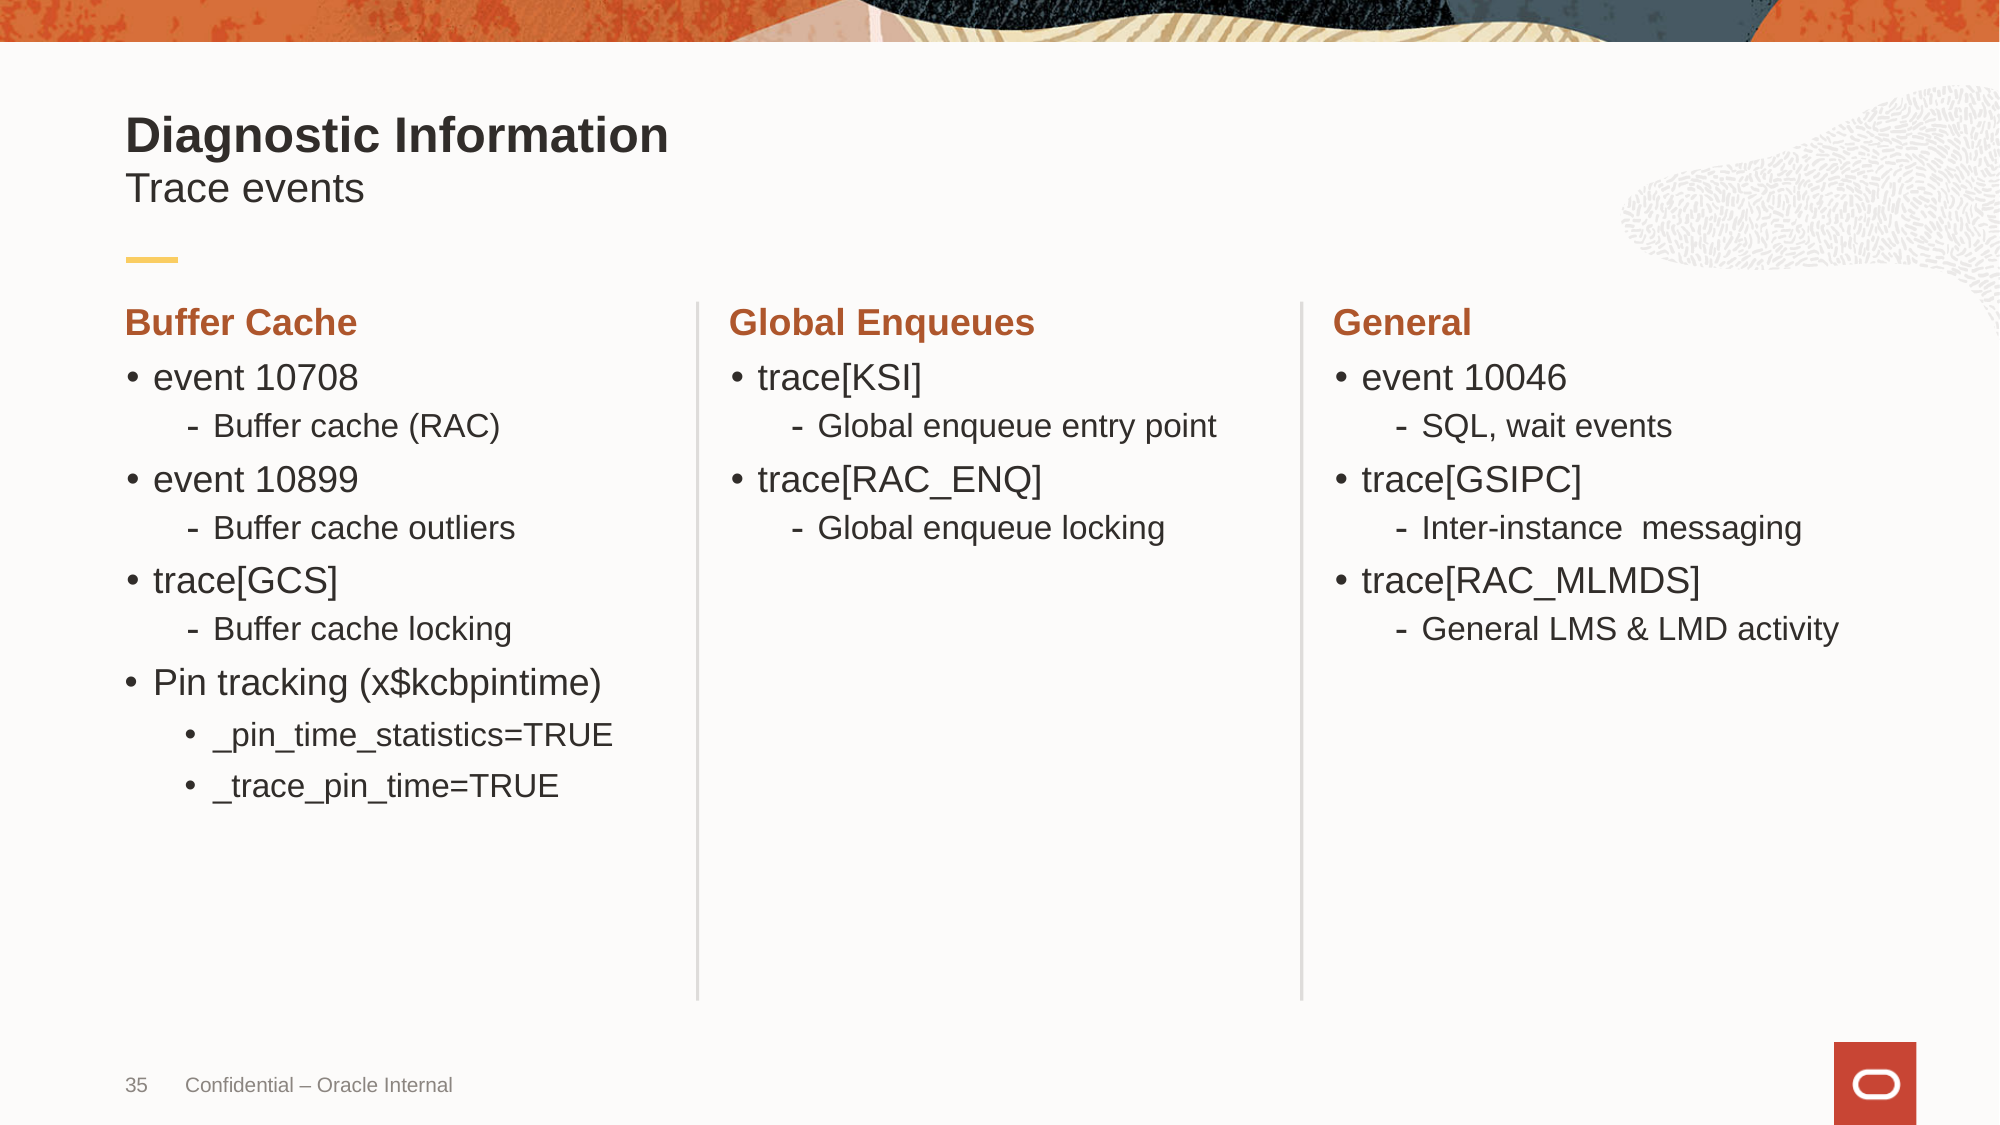

# Diagnostic Information
Trace events
Buffer Cache
event 10708
Buffer cache (RAC)
event 10899
Buffer cache outliers
trace[GCS]
Buffer cache locking
Pin tracking (x$kcbpintime)
_pin_time_statistics=TRUE
_trace_pin_time=TRUE

Global Enqueues
trace[KSI]
Global enqueue entry point
trace[RAC_ENQ]
Global enqueue locking

General
event 10046
SQL, wait events
trace[GSIPC]
Inter-instance  messaging
trace[RAC_MLMDS]
General LMS & LMD activity

35
Confidential – Oracle Internal